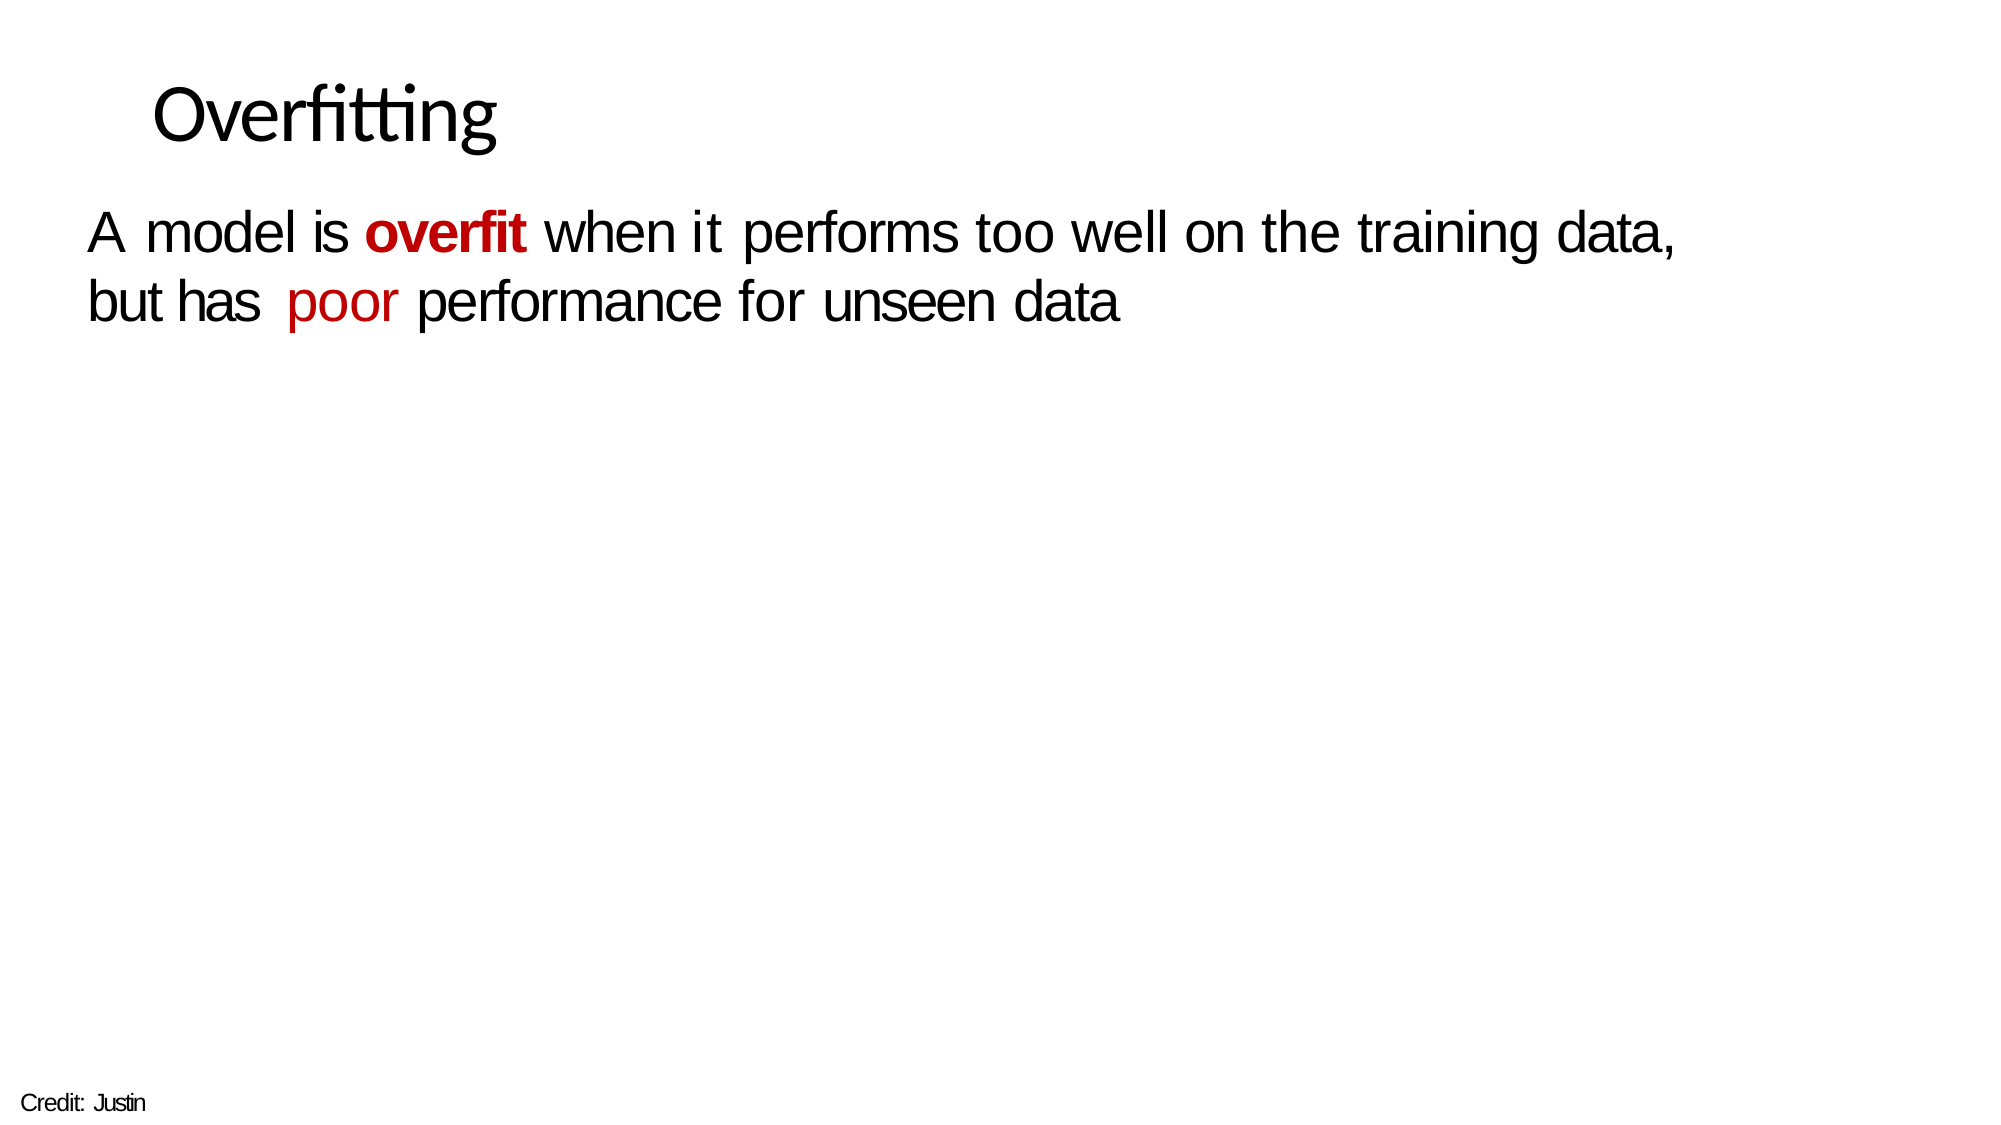

# Overfitting
A  model is overfit when it performs too well on the training data, but has  poor performance for unseen data
Credit: Justin